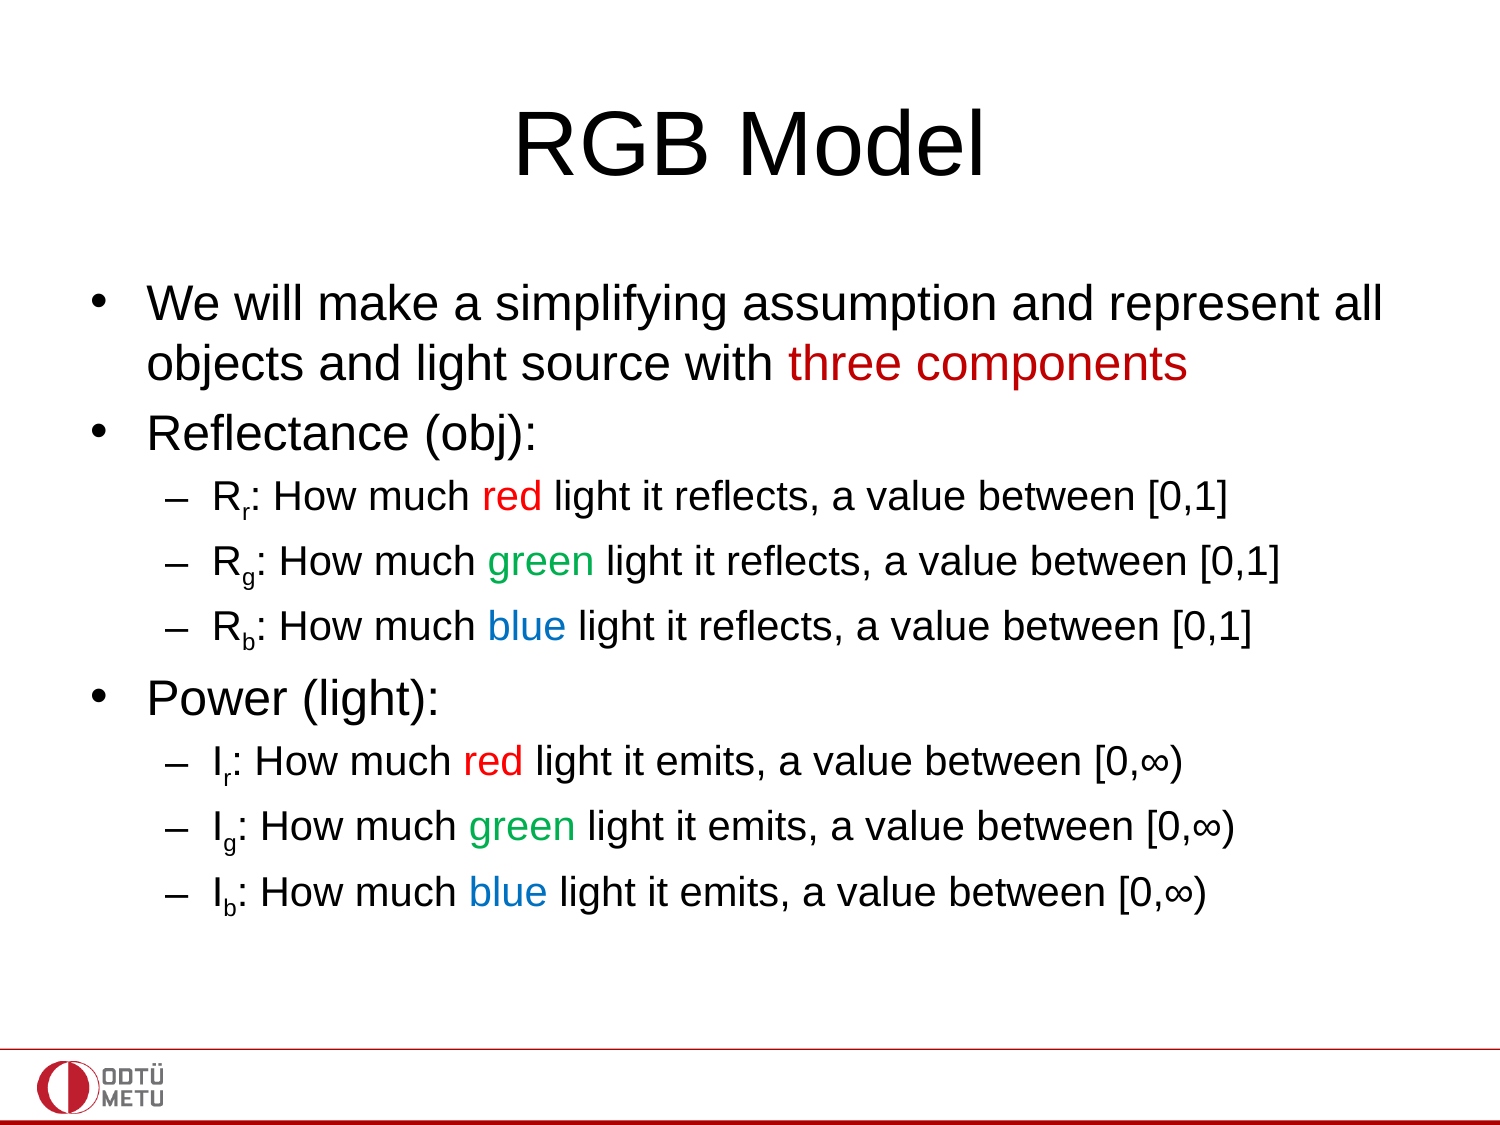

# RGB Model
We will make a simplifying assumption and represent all objects and light source with three components
Reflectance (obj):
Rr: How much red light it reflects, a value between [0,1]
Rg: How much green light it reflects, a value between [0,1]
Rb: How much blue light it reflects, a value between [0,1]
Power (light):
Ir: How much red light it emits, a value between [0,∞)
Ig: How much green light it emits, a value between [0,∞)
Ib: How much blue light it emits, a value between [0,∞)